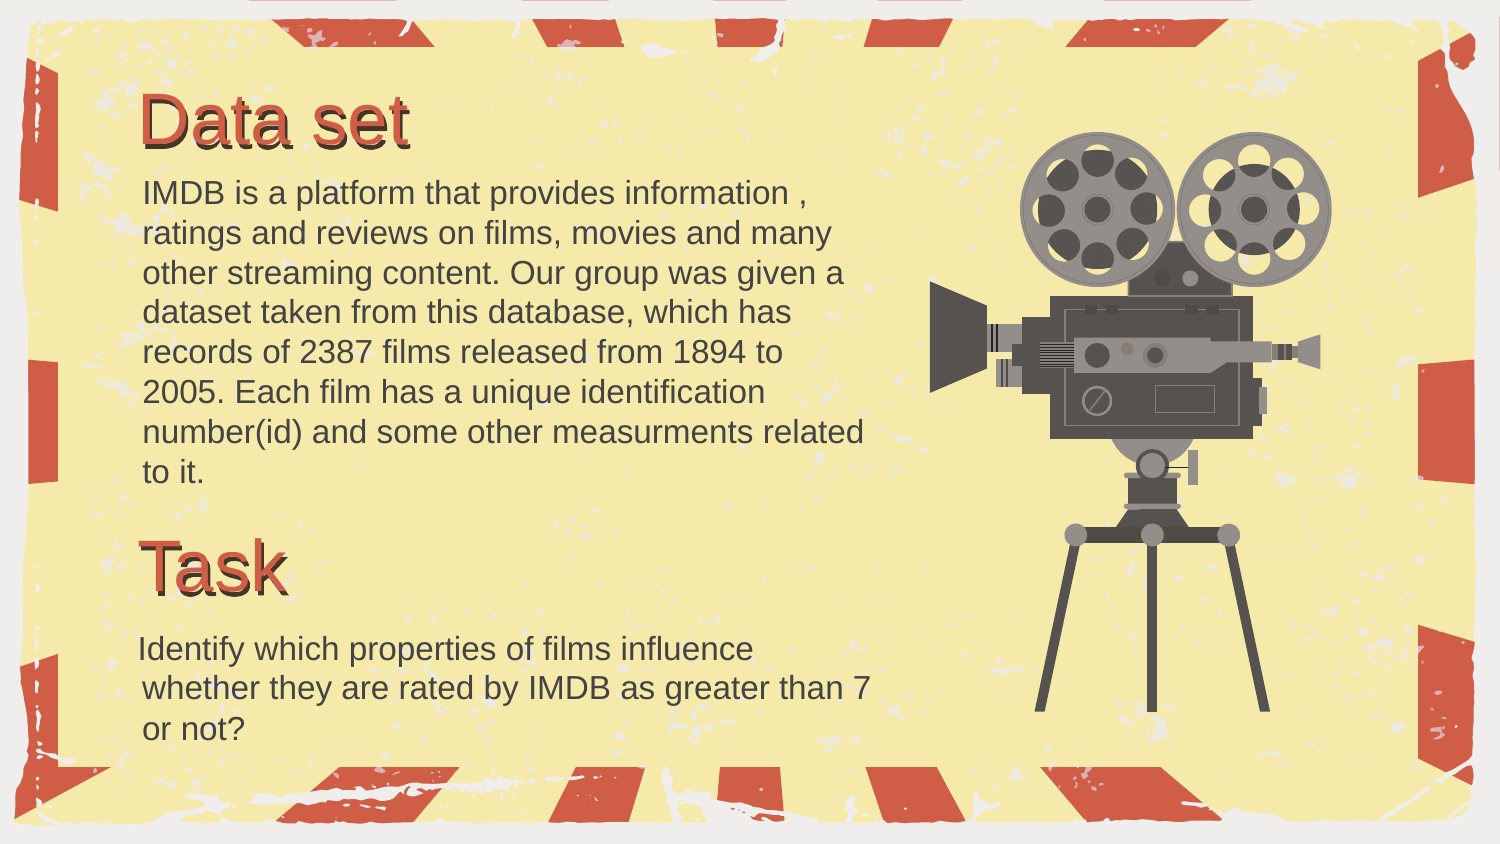

# Data set

IMDB is a platform that provides information , ratings and reviews on films, movies and many other streaming content. Our group was given a dataset taken from this database, which has records of 2387 films released from 1894 to 2005. Each film has a unique identification number(id) and some other measurments related to it.
Task
  Identify which properties of films influence whether they are rated by IMDB as greater than 7 or not?